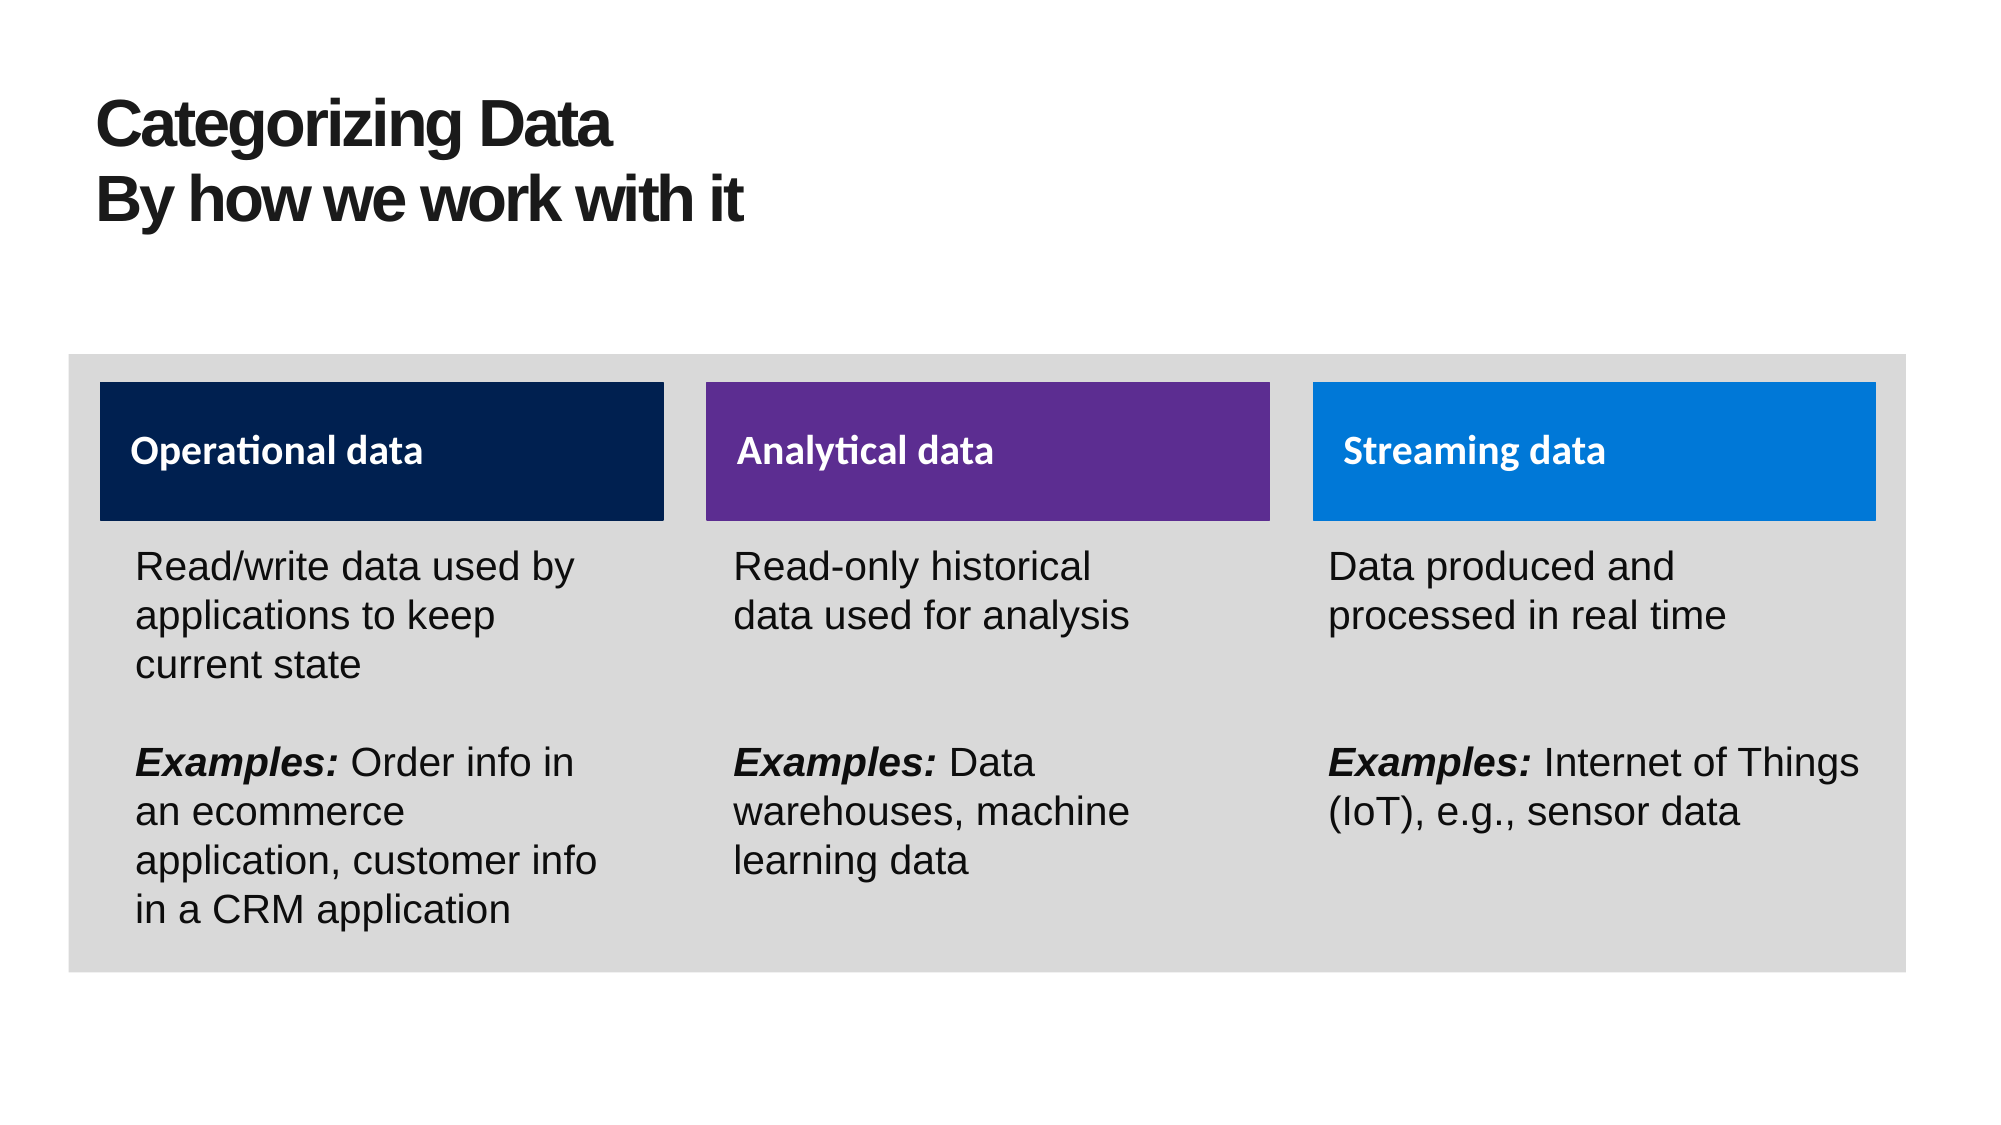

# Categorizing Data By how we work with it

Operational data
Read/write data used by applications to keep current state

Examples: Order info in an ecommerce application, customer info in a CRM application
Analytical data
Read-only historical data used for analysis

Examples: Data warehouses, machine learning data
Streaming data
Data produced and processed in real time

Examples: Internet of Things (IoT), e.g., sensor data